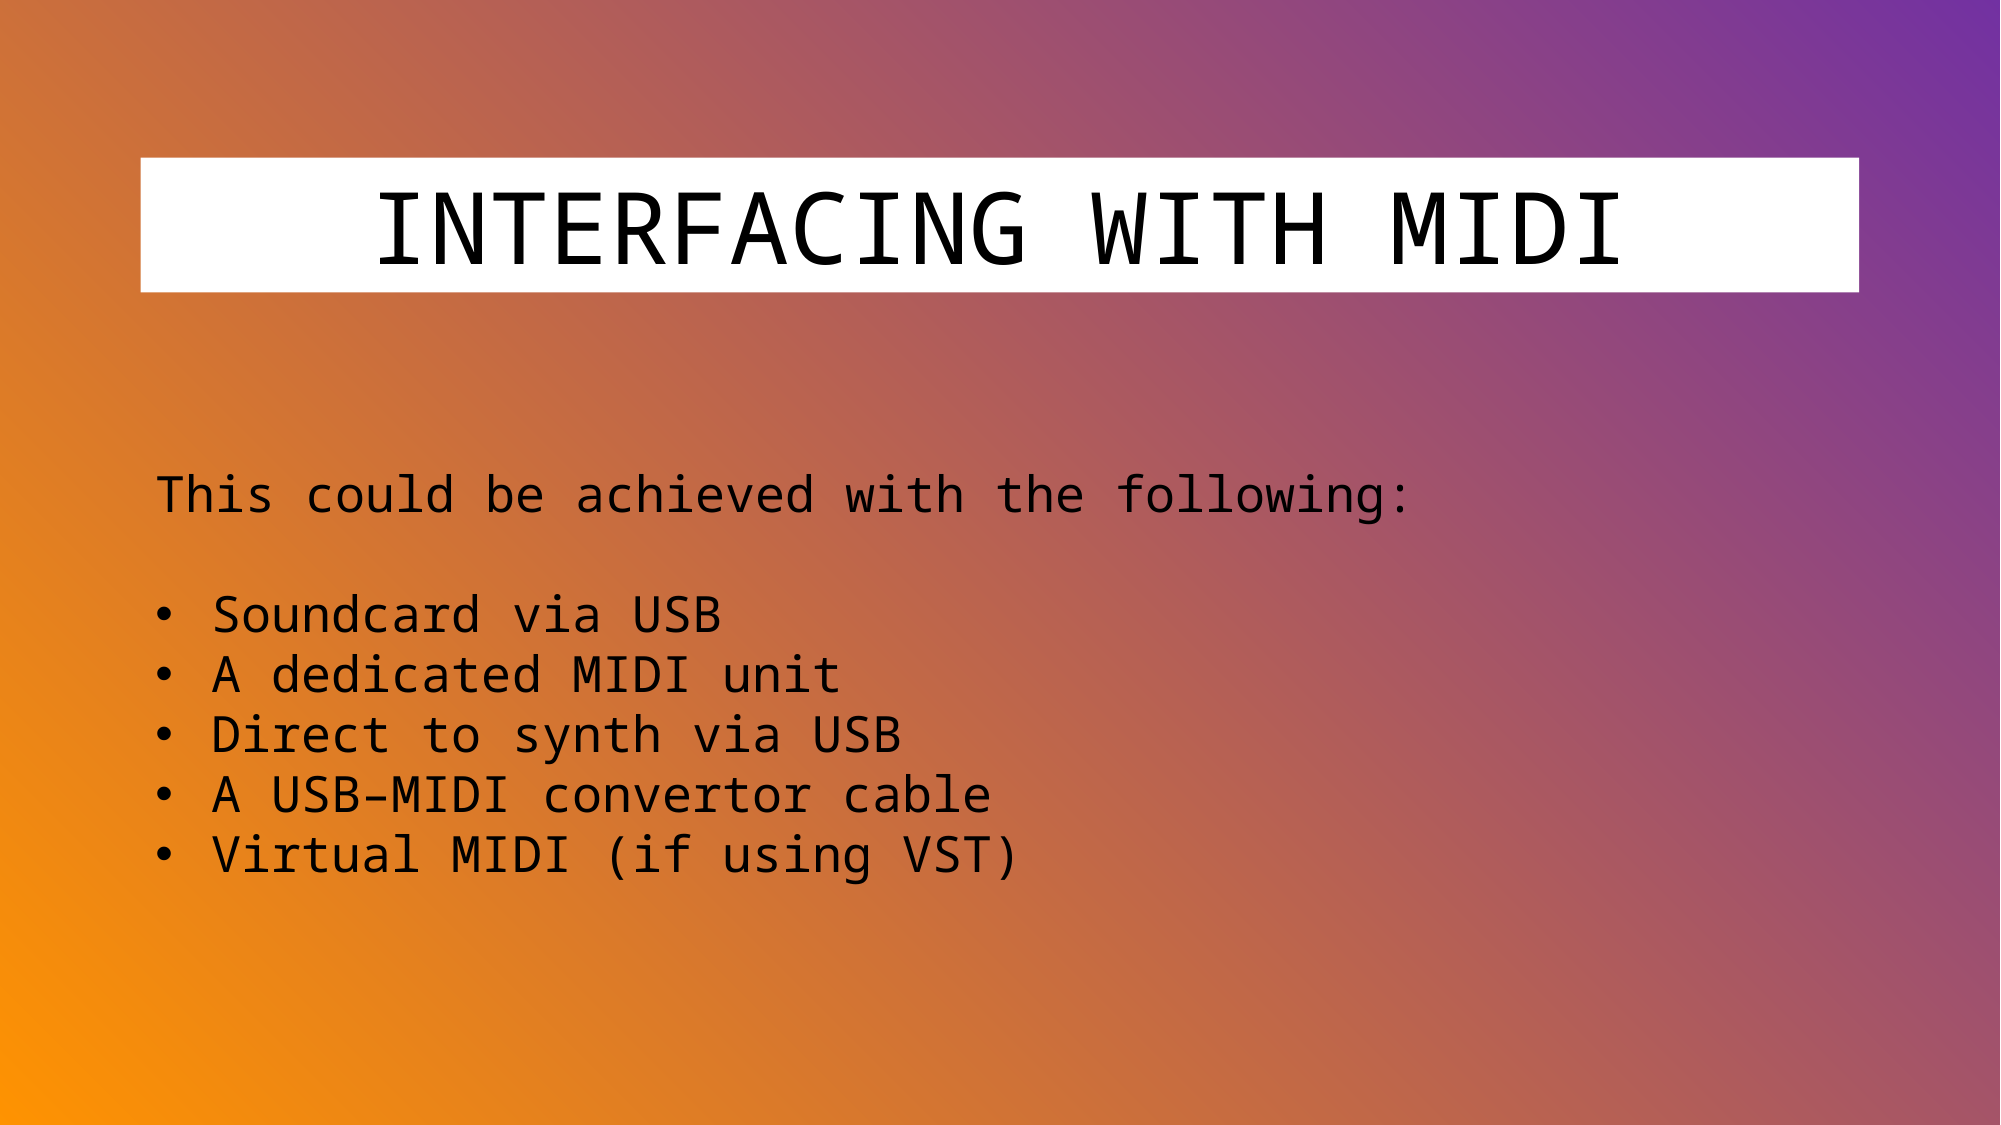

INTERFACING WITH MIDI
This could be achieved with the following:

Soundcard via USB
A dedicated MIDI unit
Direct to synth via USB
A USB–MIDI convertor cable
Virtual MIDI (if using VST)